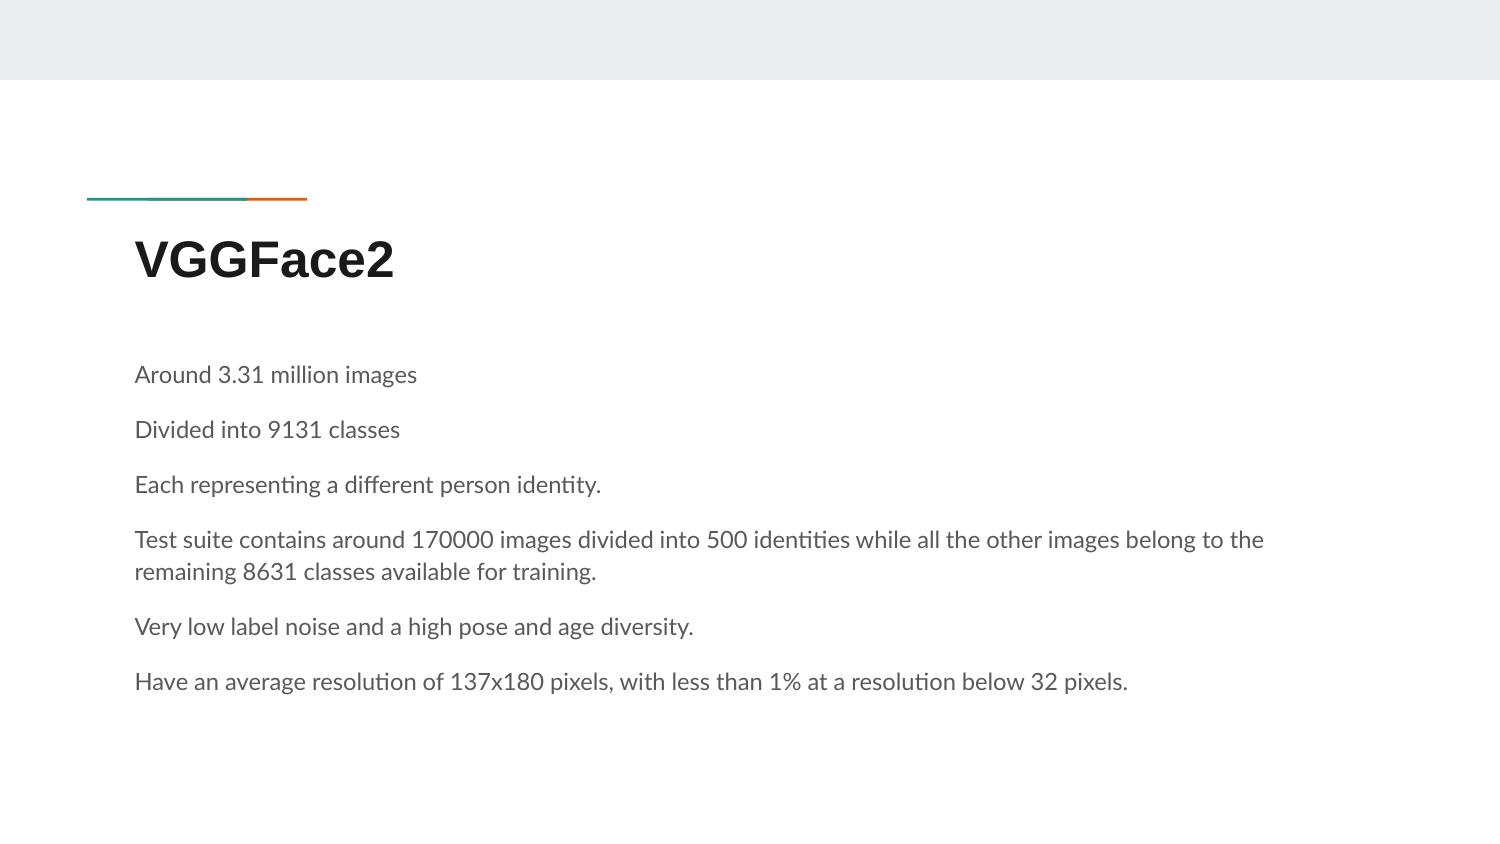

# VGGFace2
Around 3.31 million images
Divided into 9131 classes
Each representing a different person identity.
Test suite contains around 170000 images divided into 500 identities while all the other images belong to the remaining 8631 classes available for training.
Very low label noise and a high pose and age diversity.
Have an average resolution of 137x180 pixels, with less than 1% at a resolution below 32 pixels.